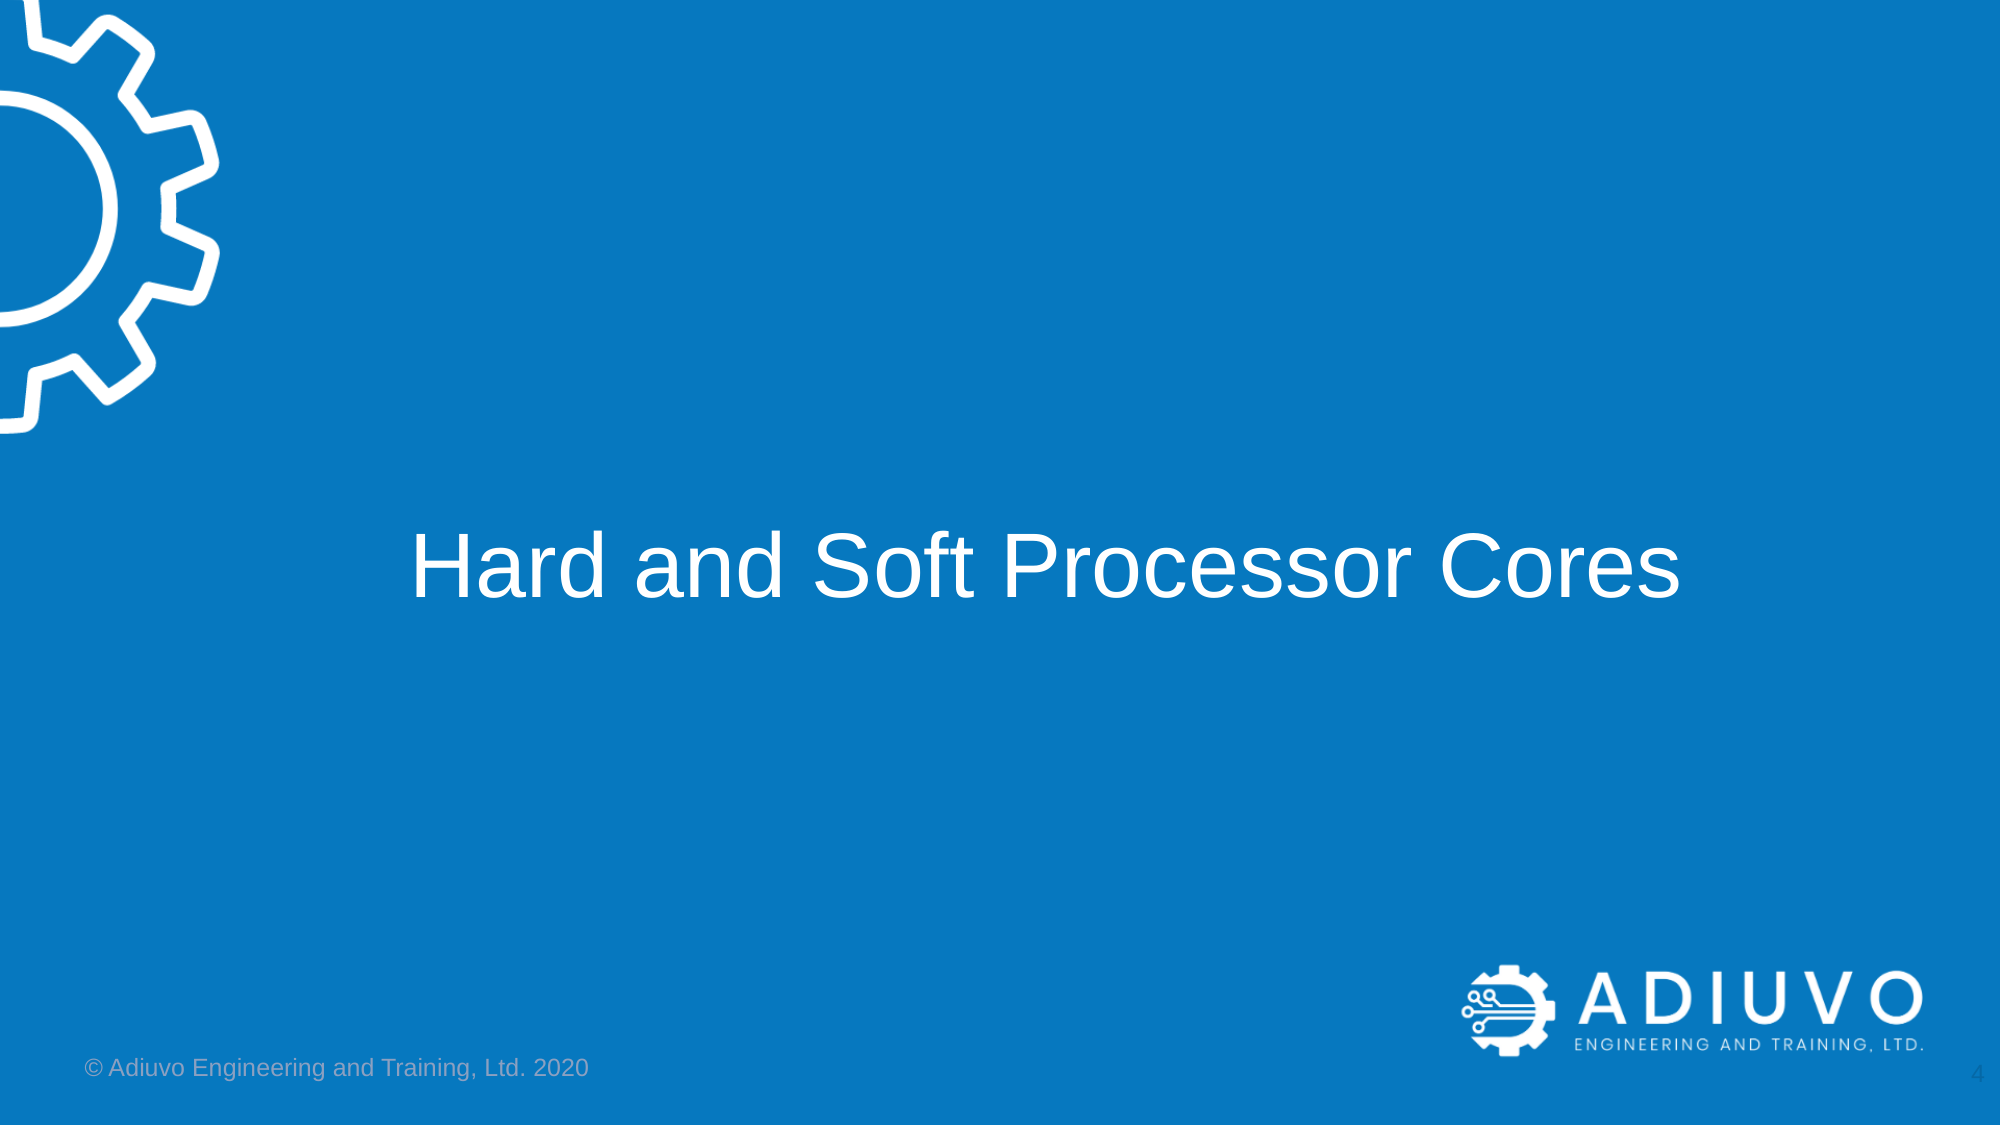

Hard and Soft Processor Cores
© Adiuvo Engineering and Training, Ltd. 2020
4